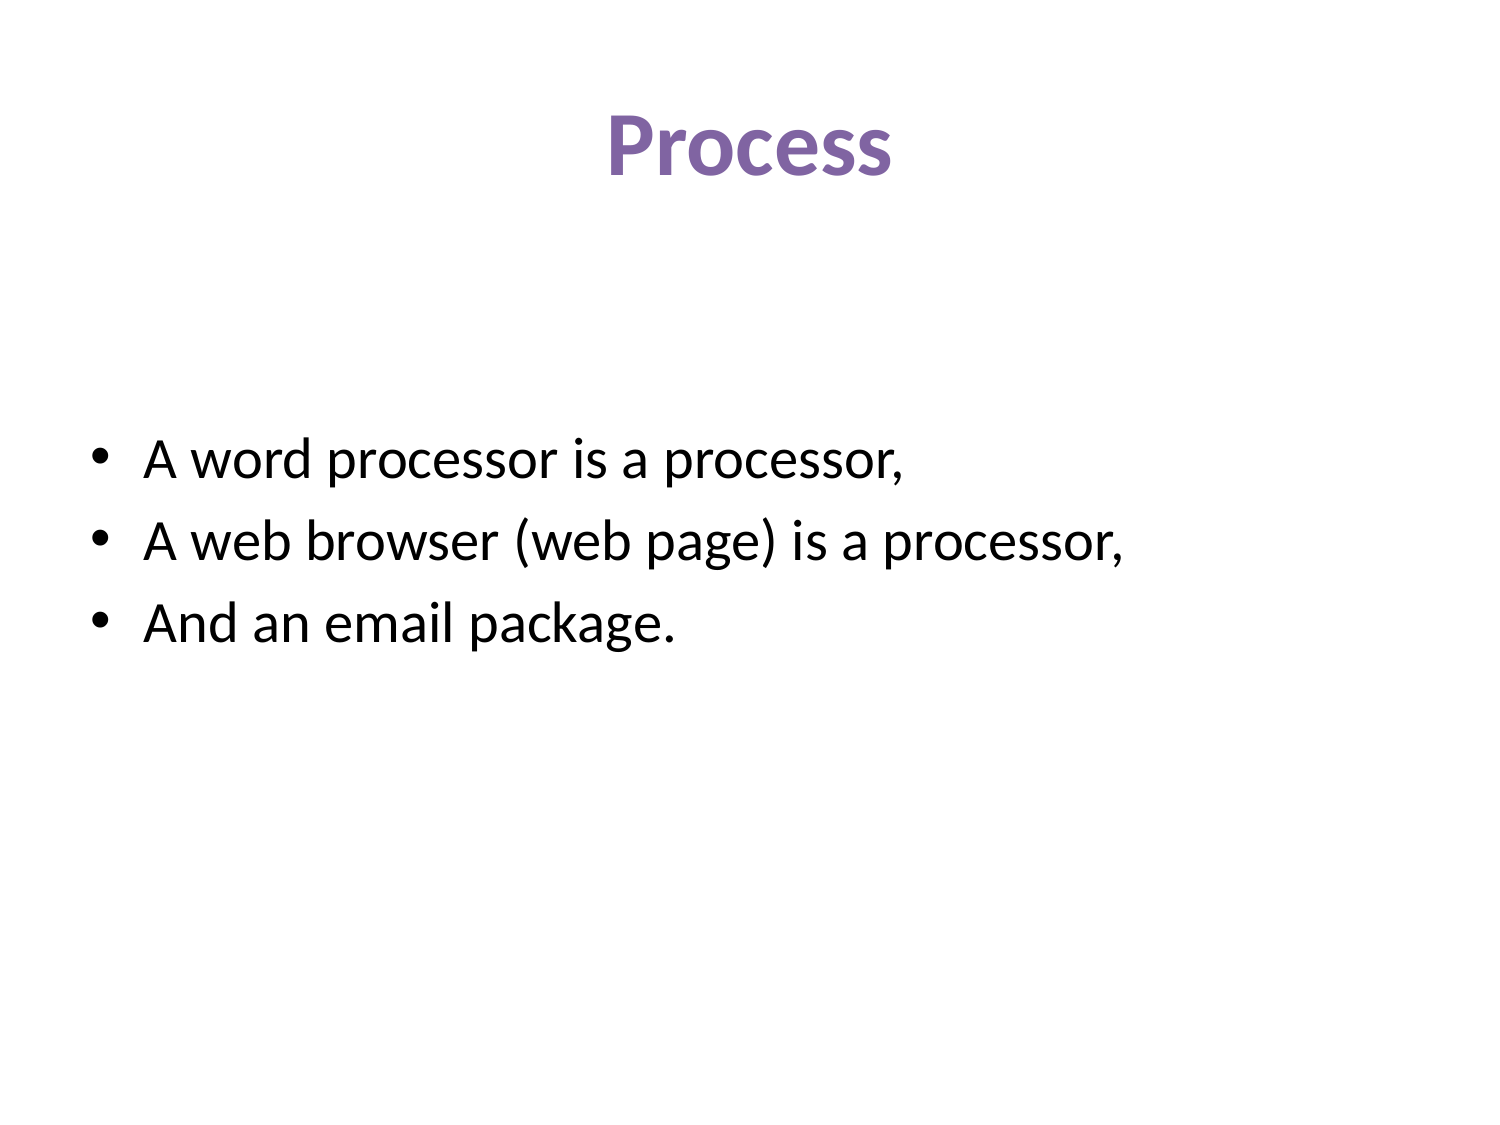

# Process
A word processor is a processor,
A web browser (web page) is a processor,
And an email package.